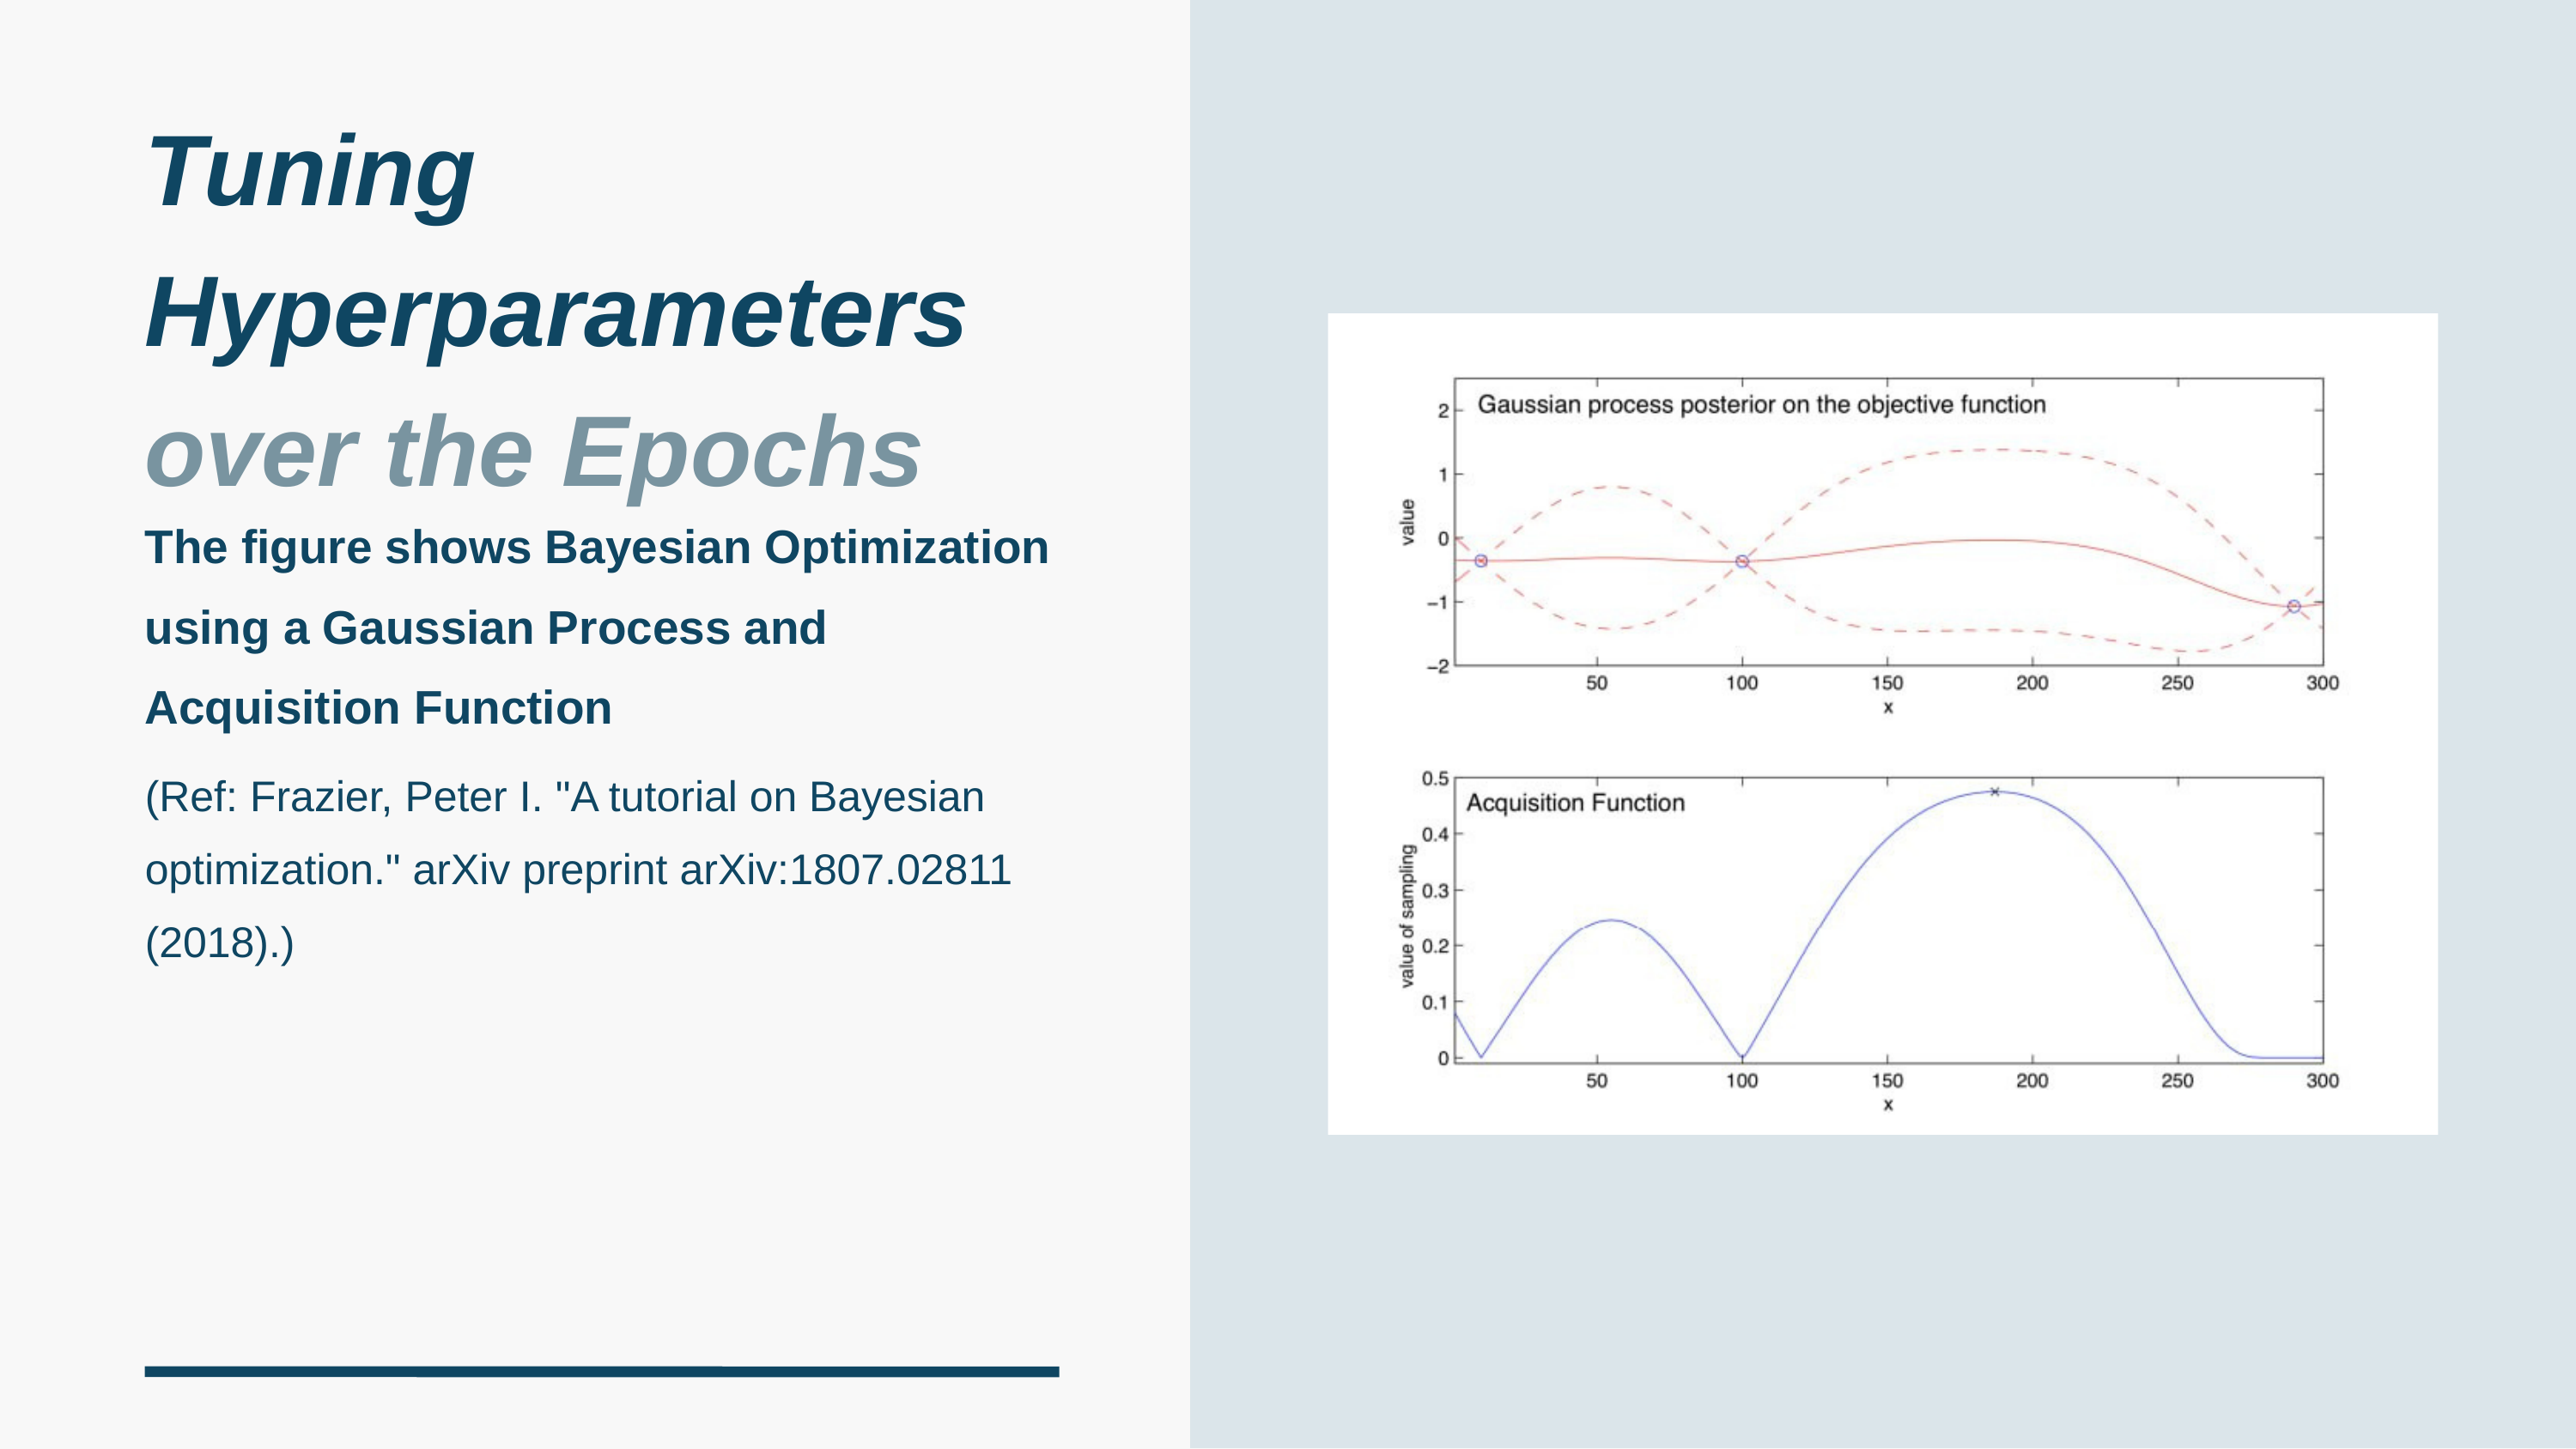

Tuning Hyperparameters
over the Epochs

The figure shows Bayesian Optimization using a Gaussian Process and Acquisition Function
(Ref: Frazier, Peter I. "A tutorial on Bayesian optimization." arXiv preprint arXiv:1807.02811 (2018).)